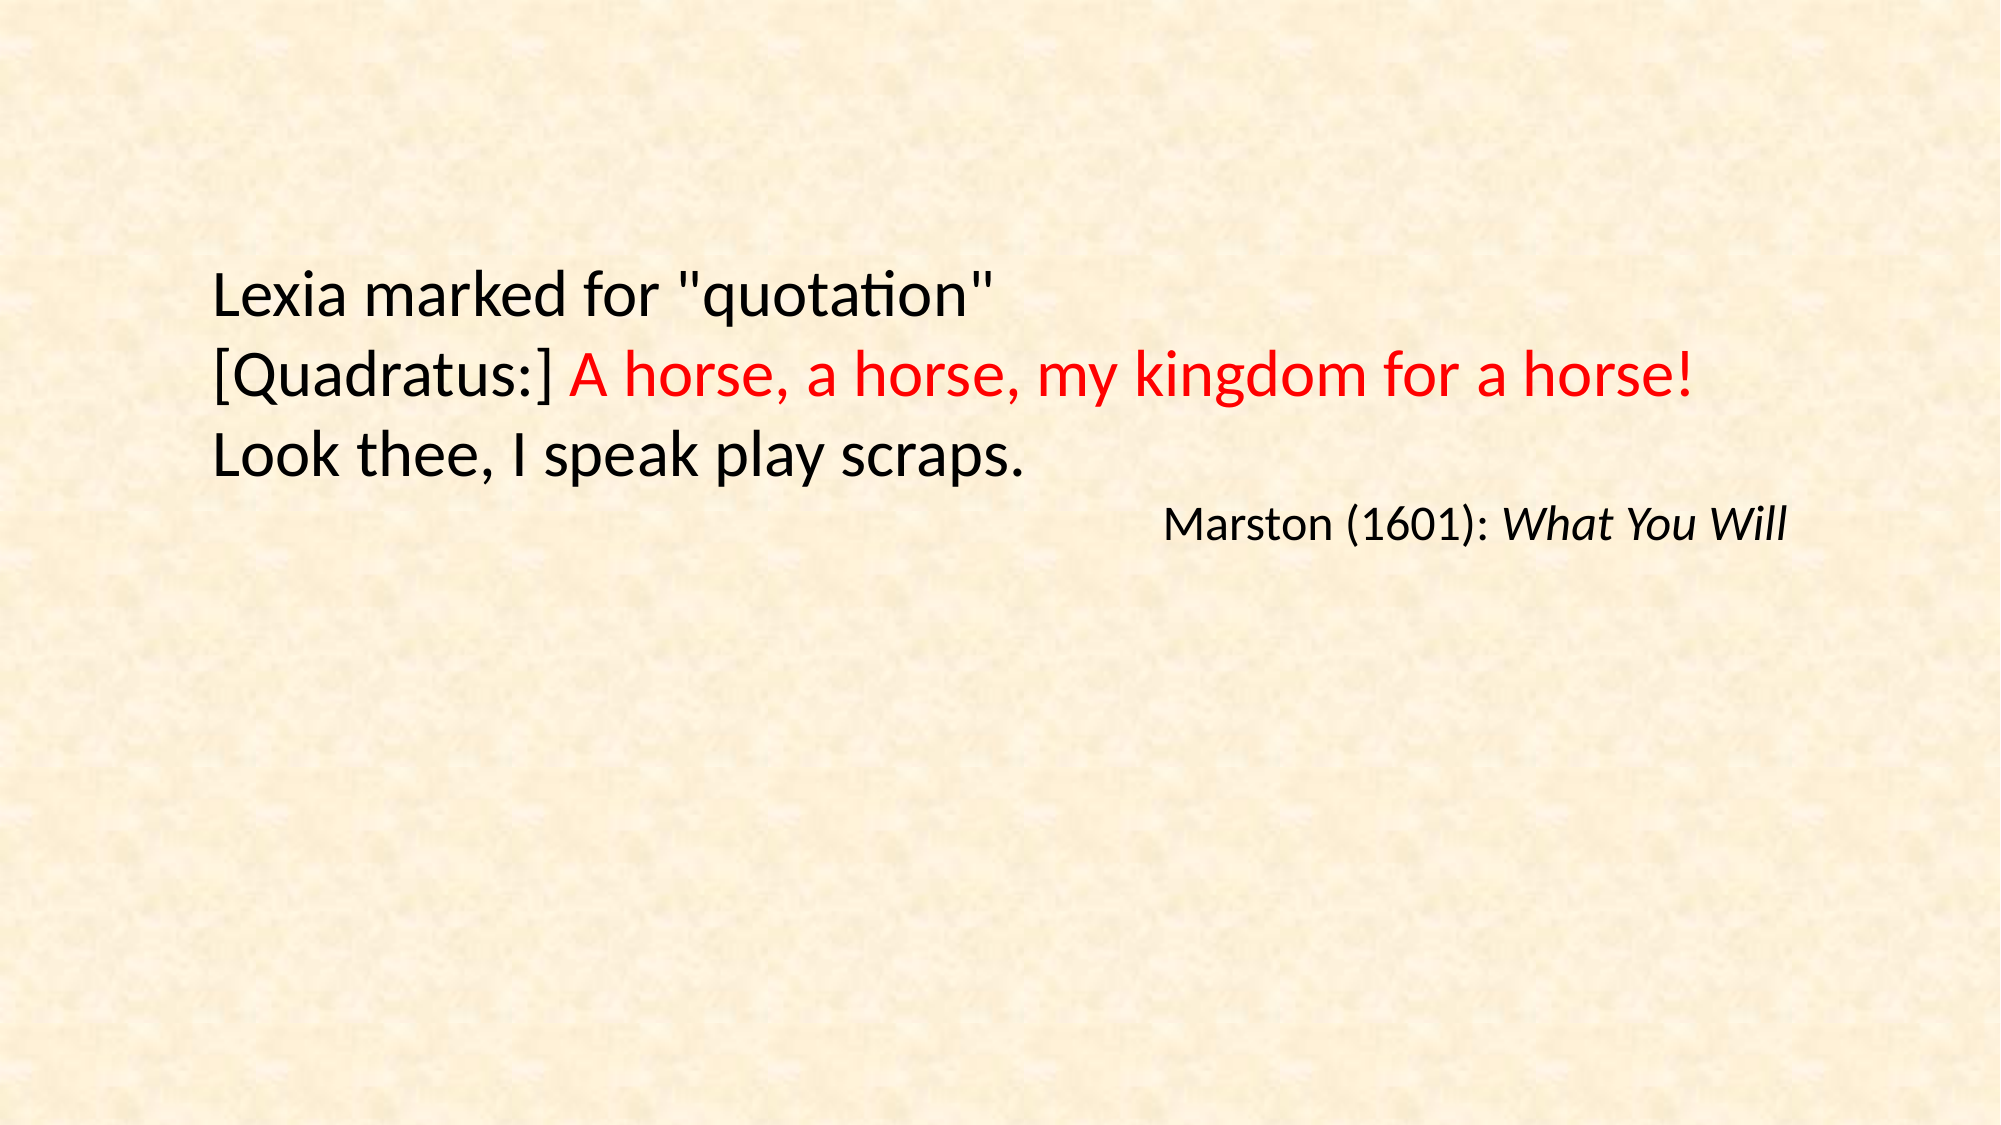

Lexia marked for "quotation"
[Quadratus:] A horse, a horse, my kingdom for a horse!
Look thee, I speak play scraps.
Marston (1601): What You Will